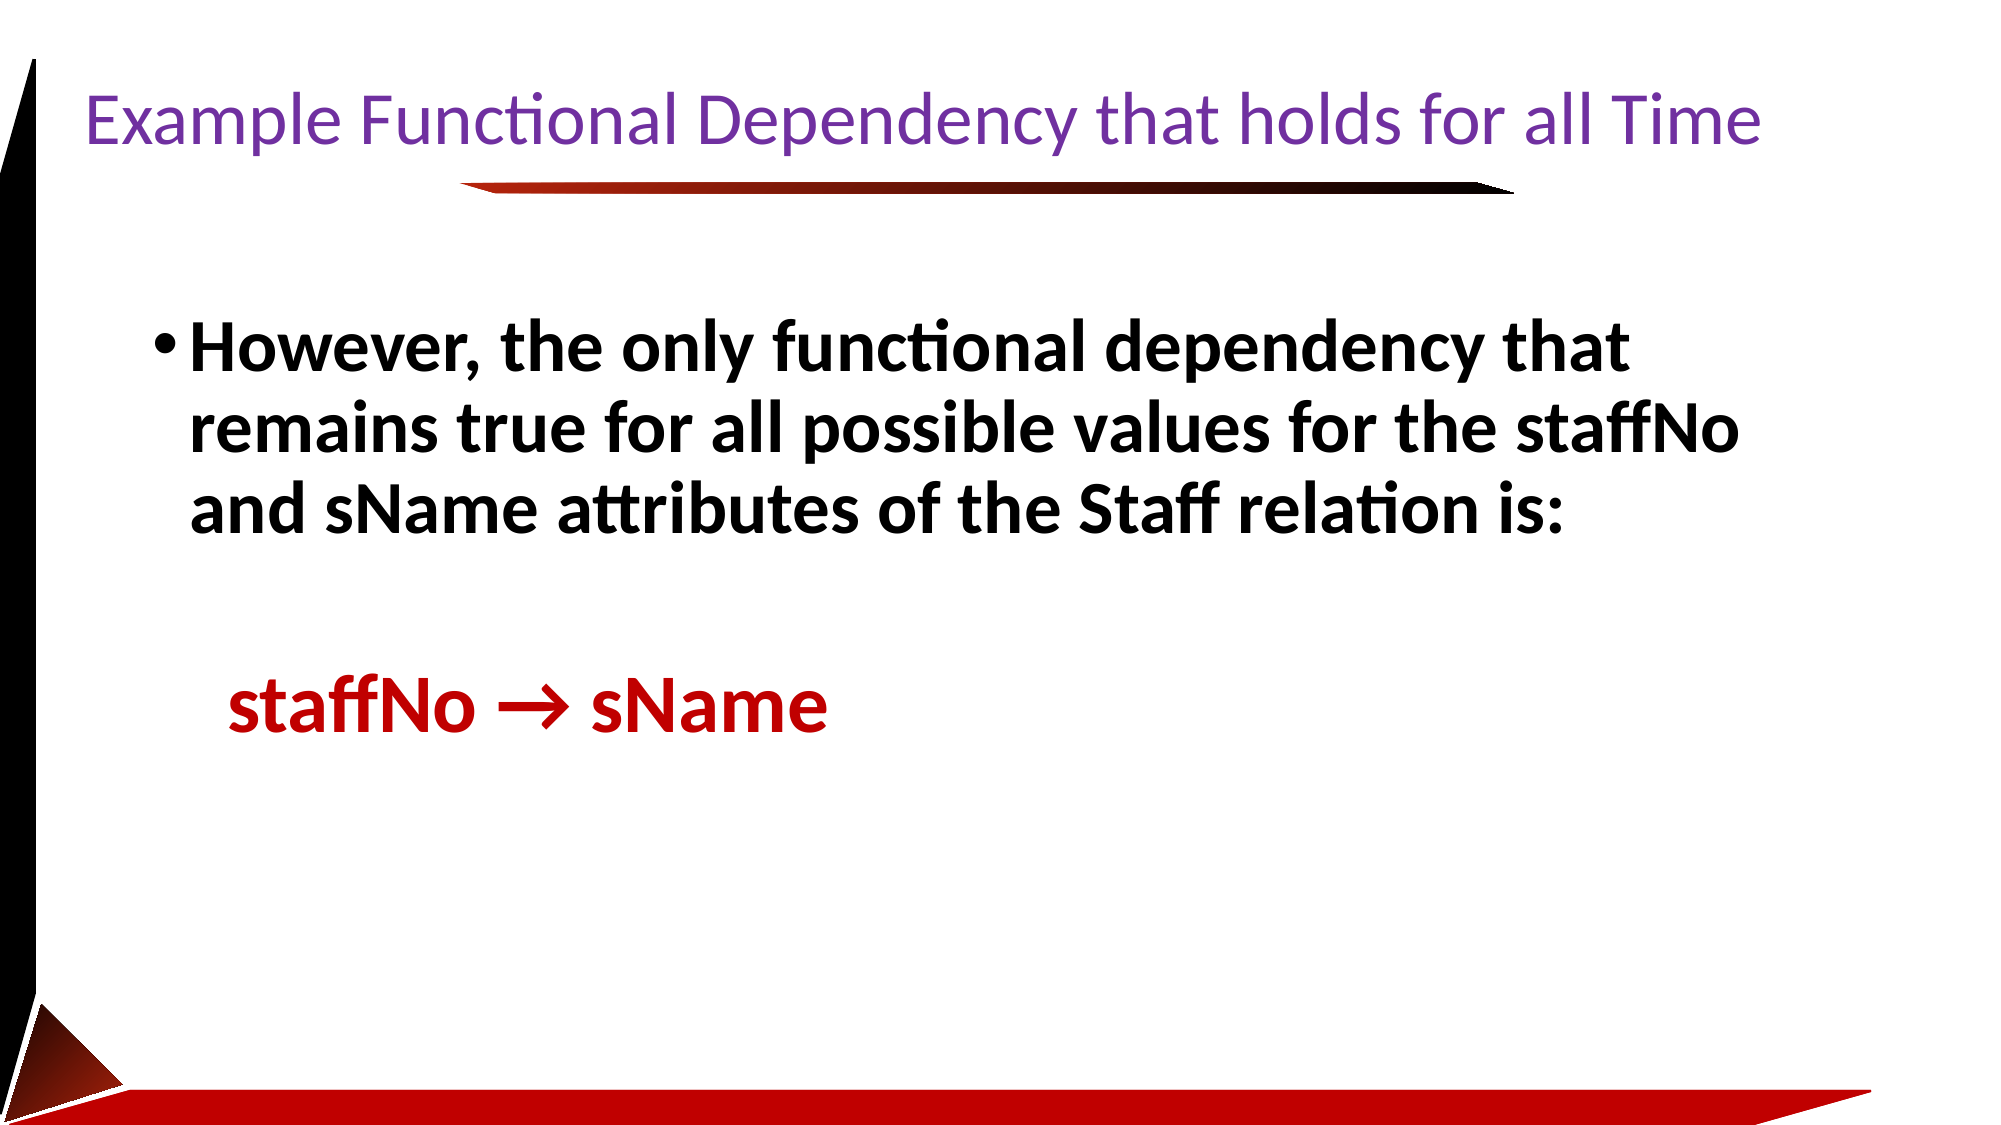

# Example Functional Dependency that holds for all Time
However, the only functional dependency that remains true for all possible values for the staffNo and sName attributes of the Staff relation is:

staffNo → sName